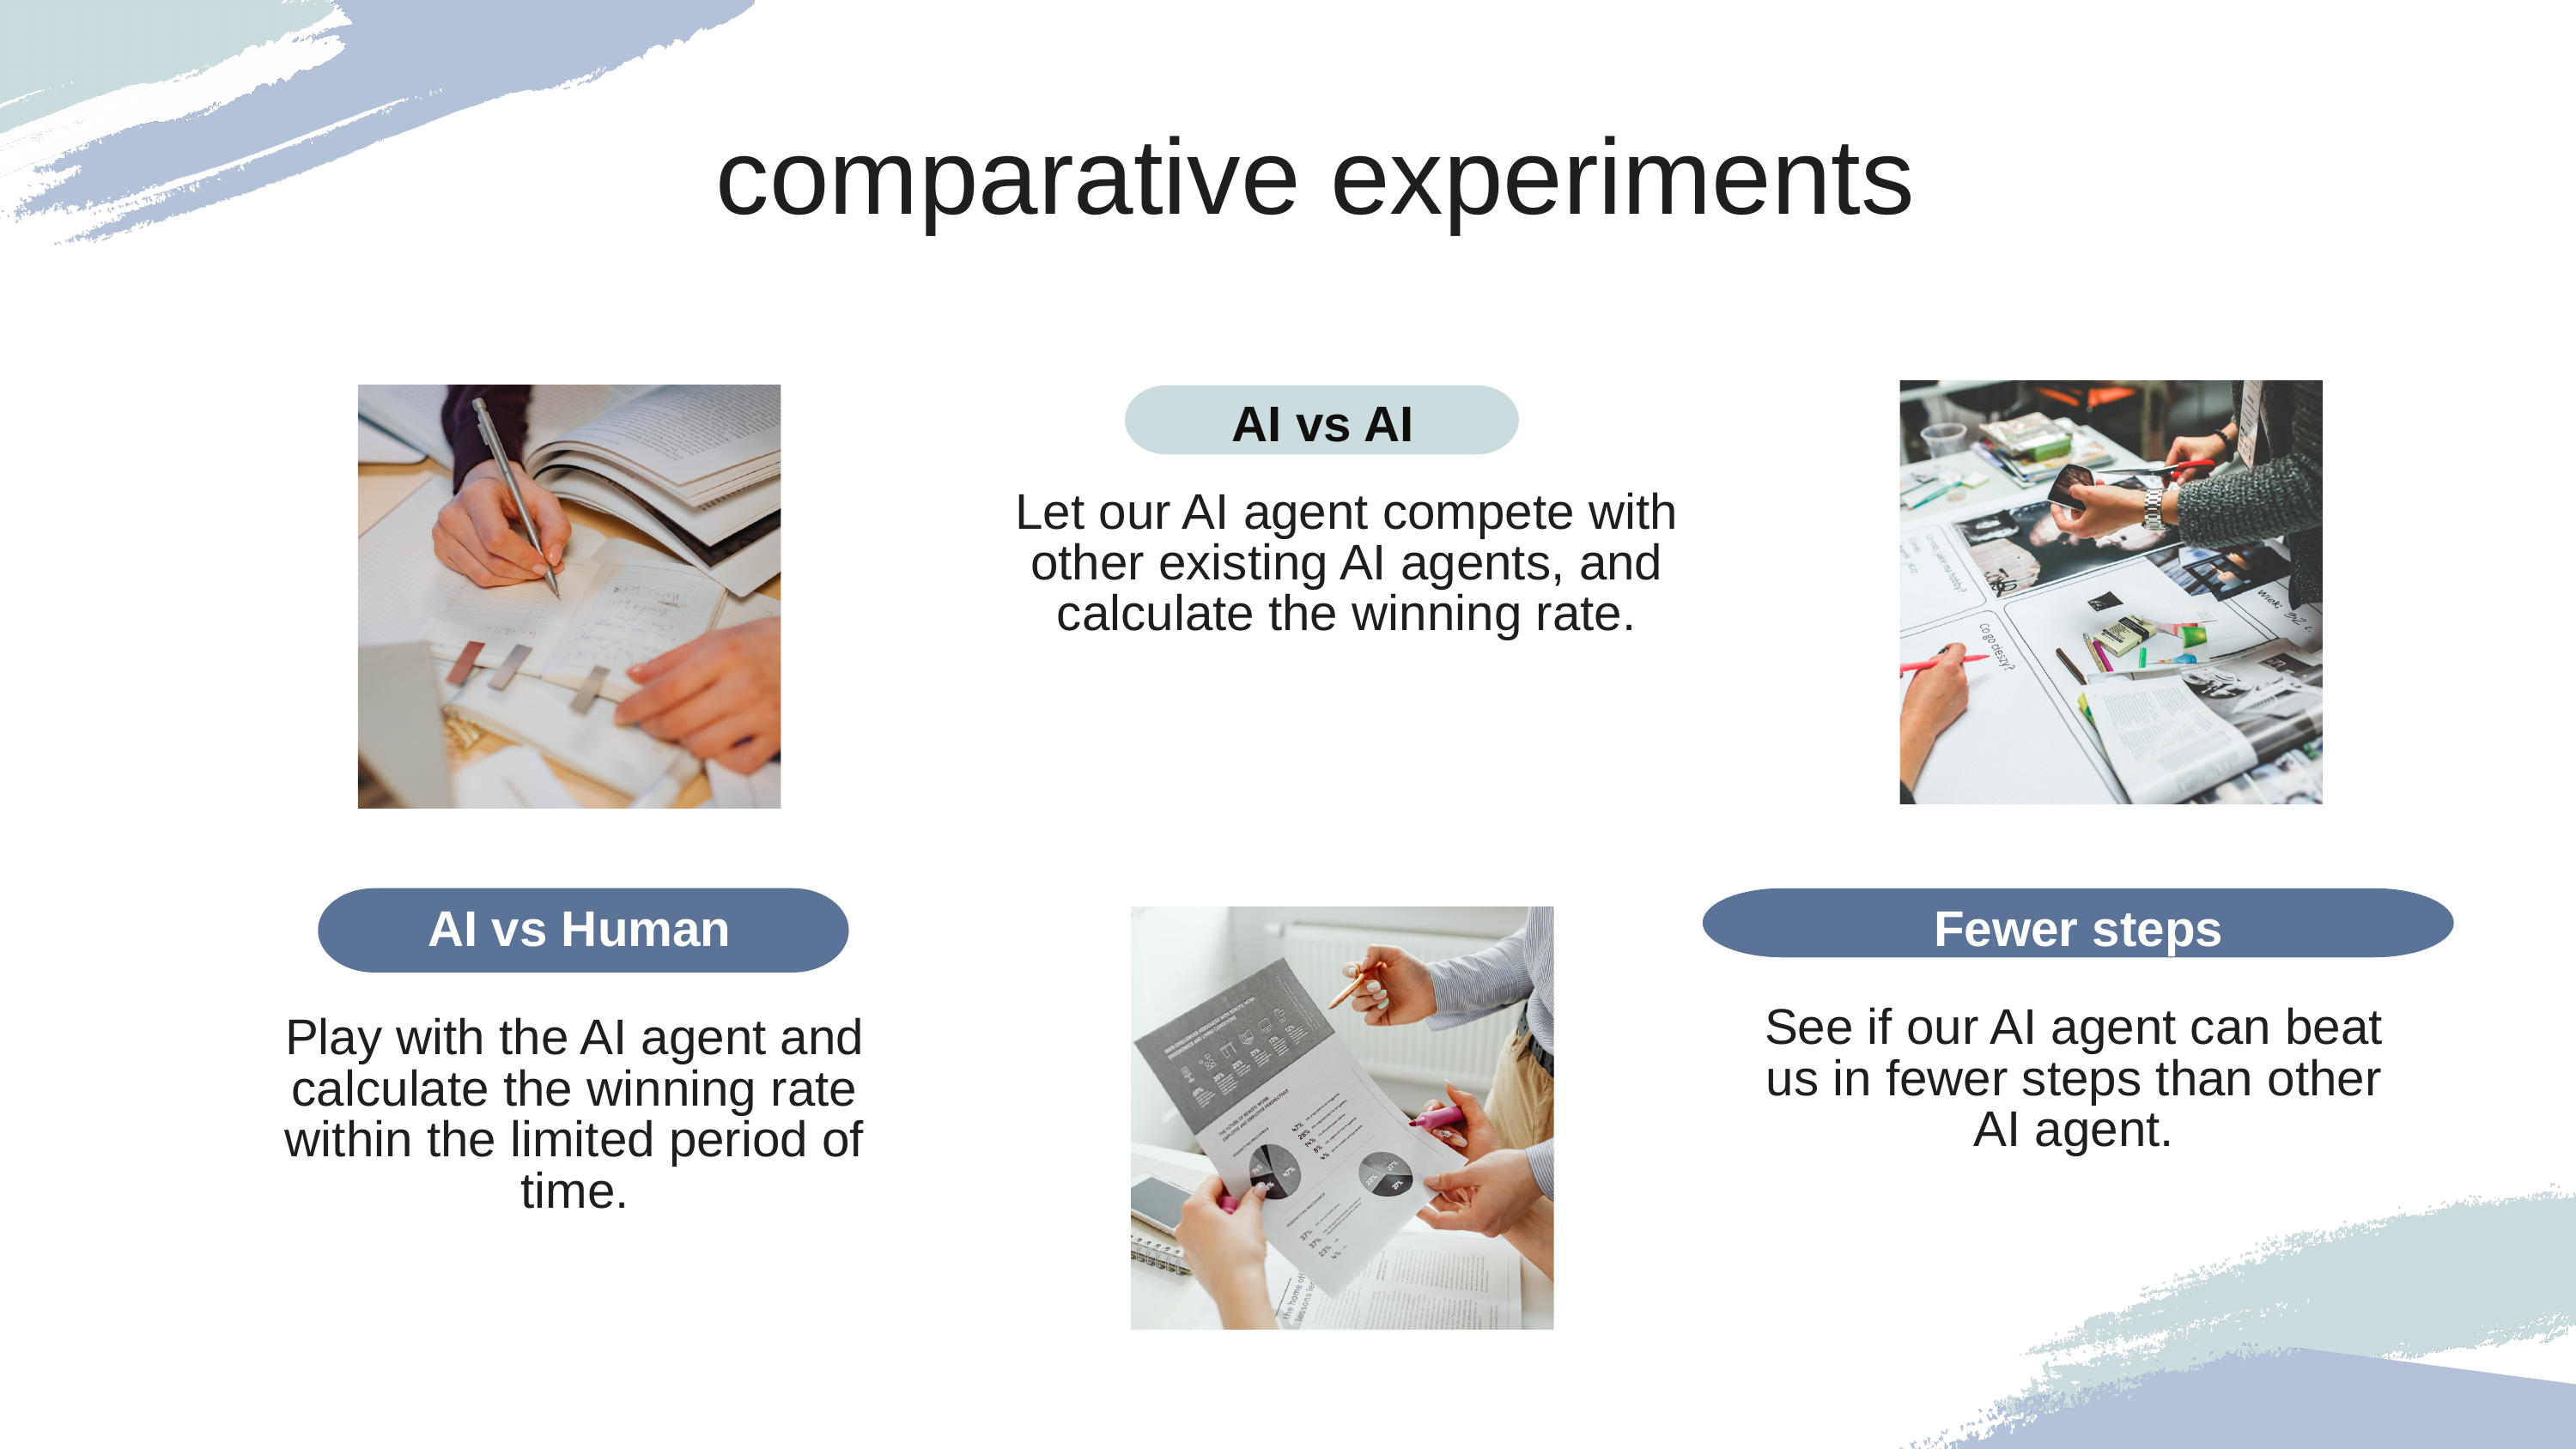

comparative experiments

AI vs AI

Let our AI agent compete with other existing AI agents, and calculate the winning rate.
Fewer steps
AI vs Human

See if our AI agent can beat us in fewer steps than other AI agent.

Play with the AI agent and calculate the winning rate within the limited period of time.